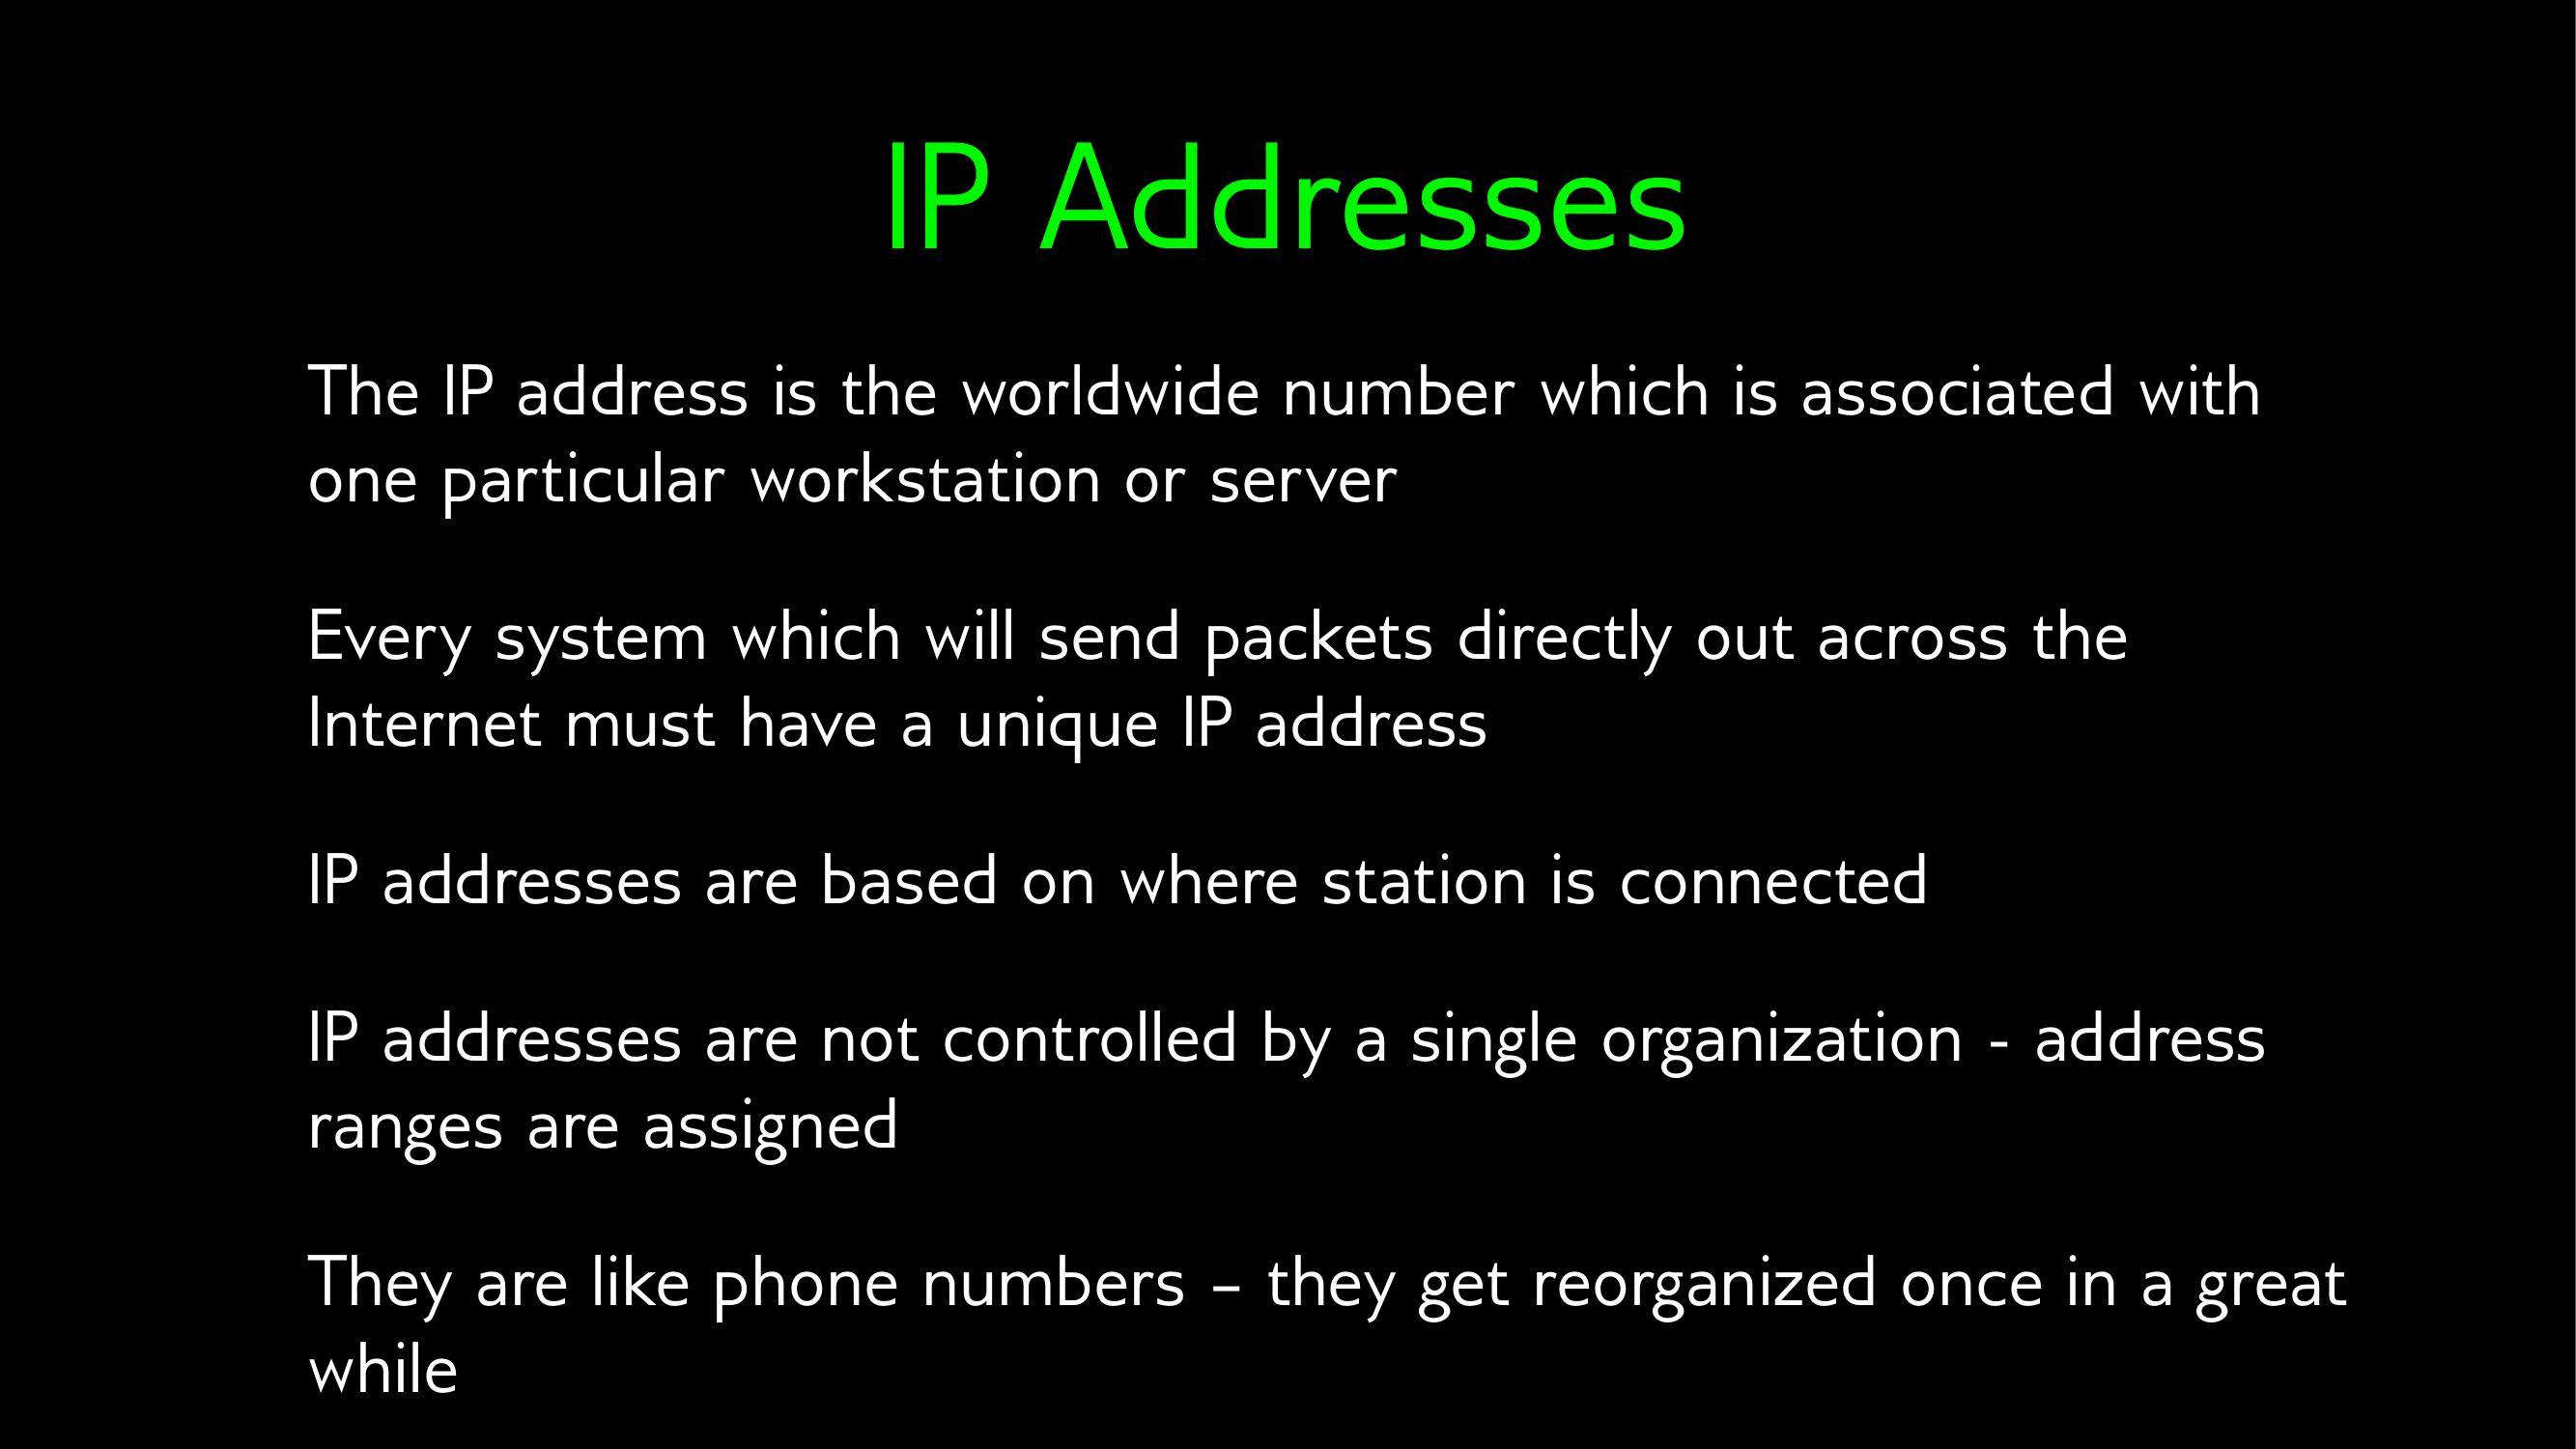

# IP Addresses
The IP address is the worldwide number which is associated with one particular workstation or server
Every system which will send packets directly out across the Internet must have a unique IP address
IP addresses are based on where station is connected
IP addresses are not controlled by a single organization - address ranges are assigned
They are like phone numbers – they get reorganized once in a great while